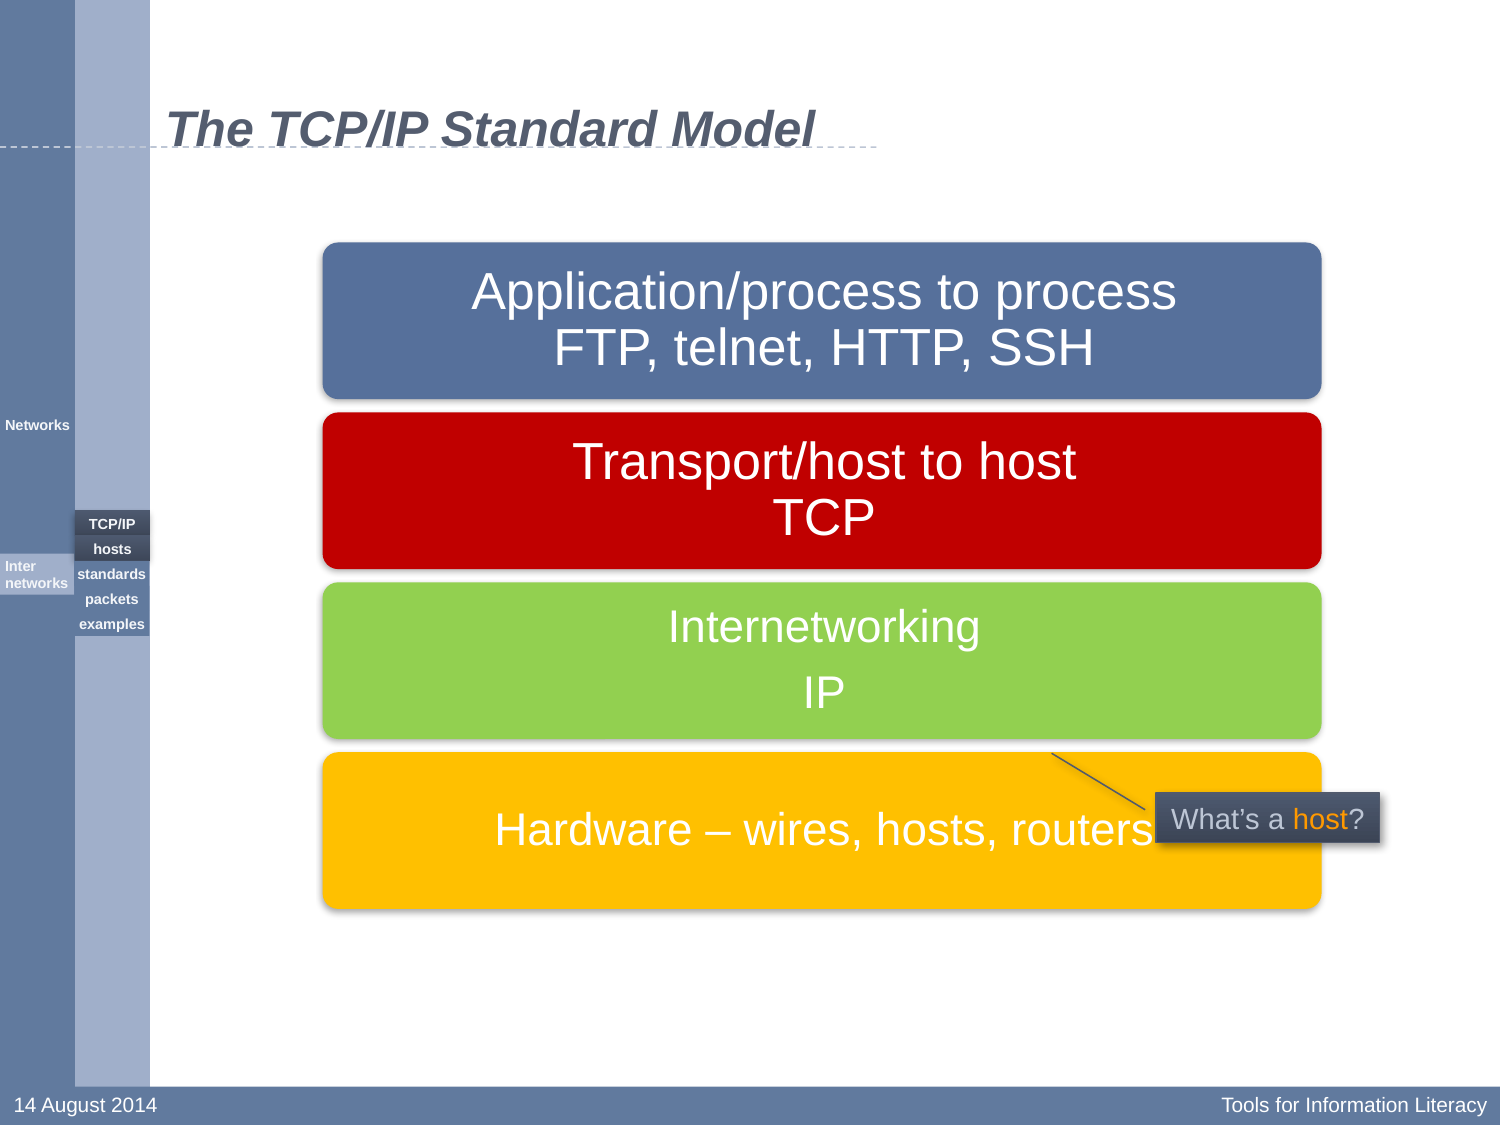

# The TCP/IP Standard Model
Application/process to process
FTP, telnet, HTTP, SSH
Transport/host to host
TCP
Internetworking
IP
Hardware – wires, hosts, routers
TCP/IP
hosts
Inter
networks
standards
packets
examples
What’s a host?